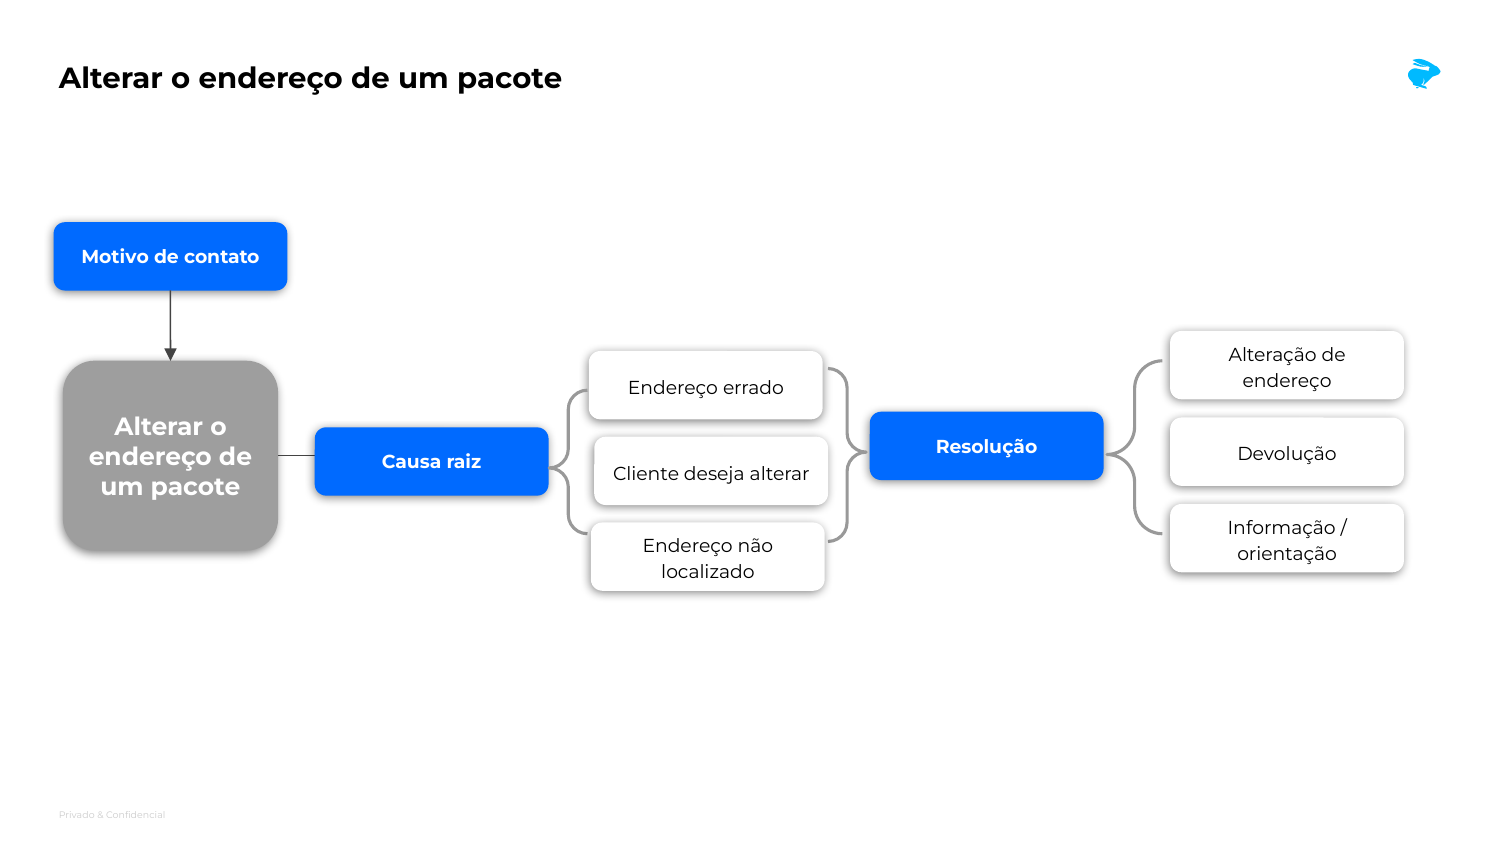

# Alterar o endereço de um pacote

Motivo de contato
Alteração de endereço
Endereço errado
Alterar o endereço de um pacote

Resolução
Devolução
Causa raiz
Cliente deseja alterar
Informação / orientação
Endereço não localizado